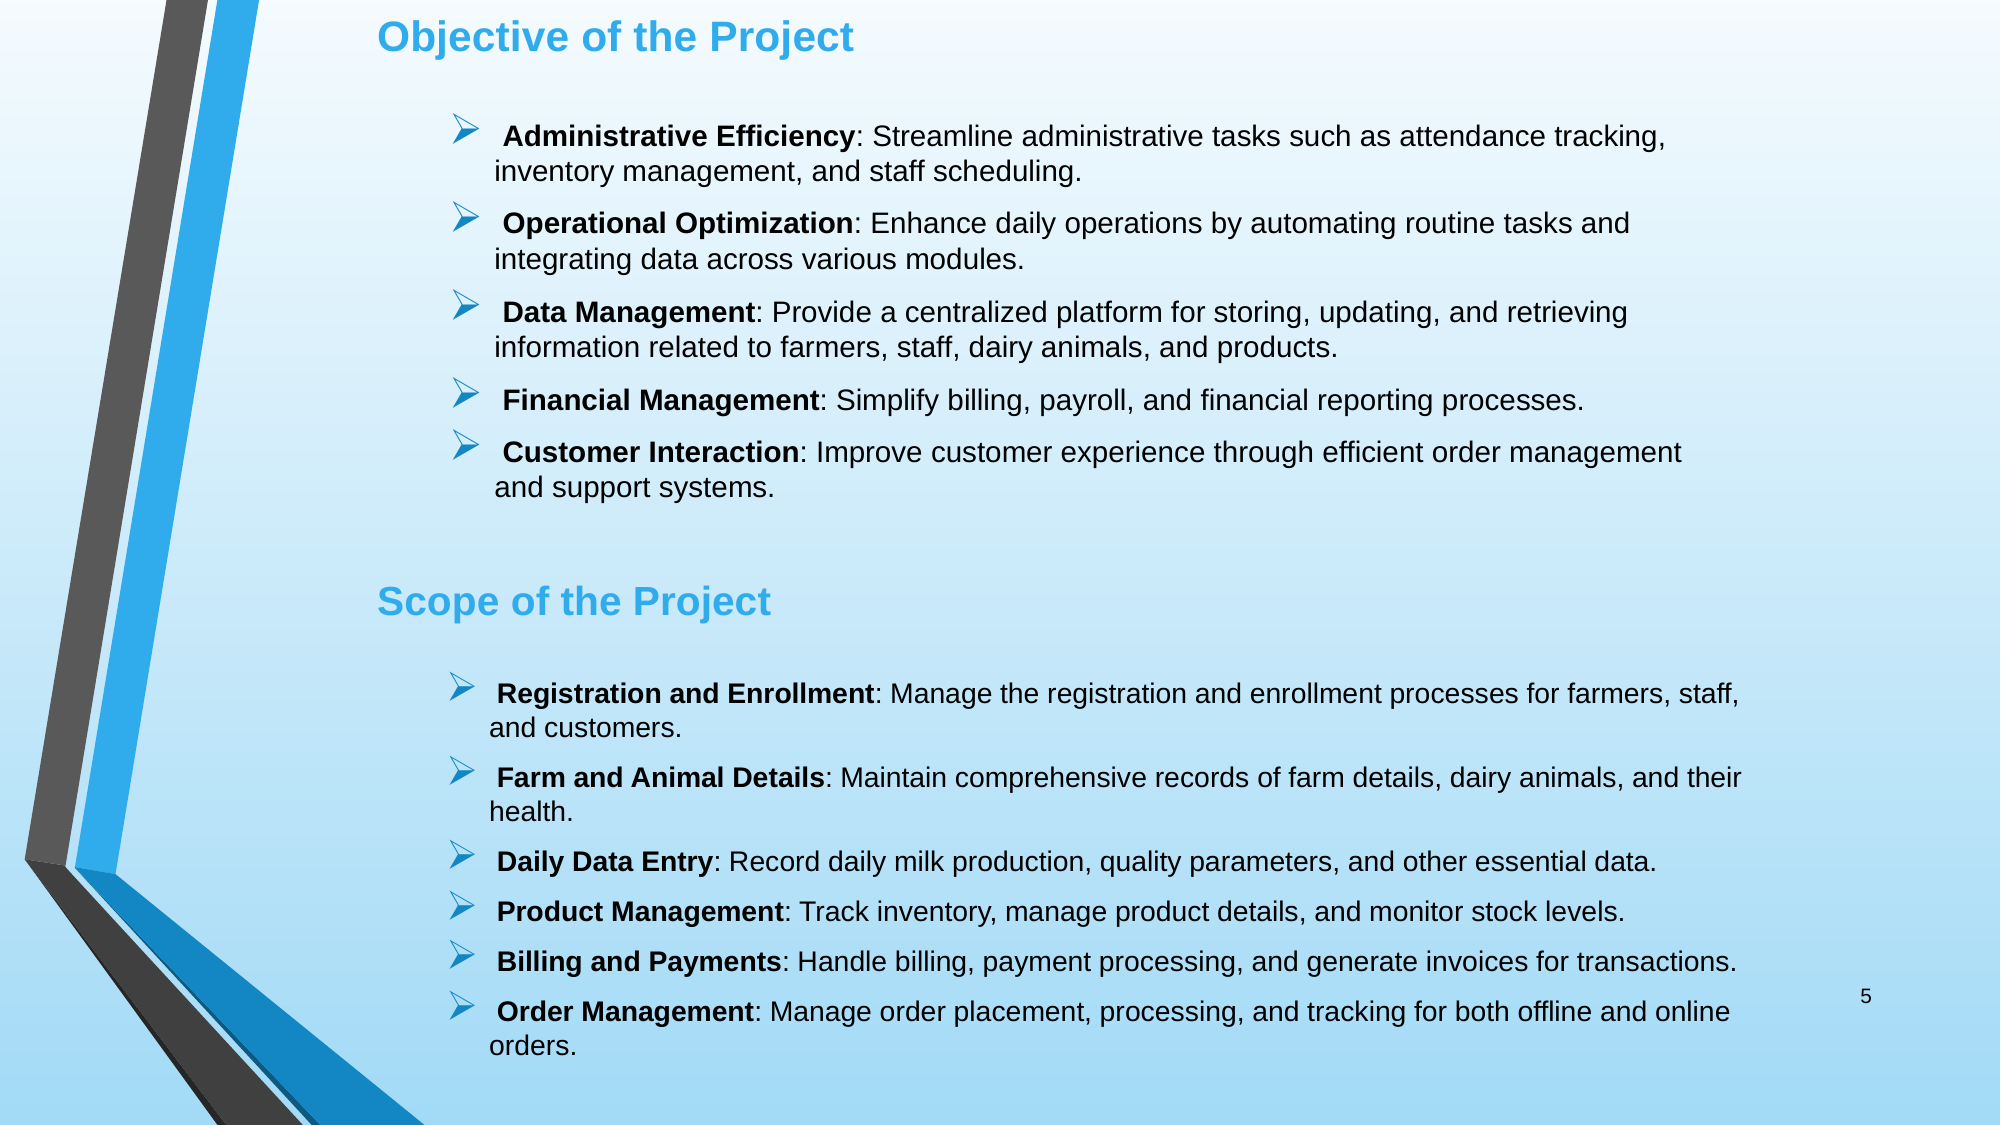

Objective of the Project

 Administrative Efficiency: Streamline administrative tasks such as attendance tracking, inventory management, and staff scheduling.
 Operational Optimization: Enhance daily operations by automating routine tasks and integrating data across various modules.
 Data Management: Provide a centralized platform for storing, updating, and retrieving information related to farmers, staff, dairy animals, and products.
 Financial Management: Simplify billing, payroll, and financial reporting processes.
 Customer Interaction: Improve customer experience through efficient order management and support systems.
Scope of the Project

 Registration and Enrollment: Manage the registration and enrollment processes for farmers, staff, and customers.
 Farm and Animal Details: Maintain comprehensive records of farm details, dairy animals, and their health.
 Daily Data Entry: Record daily milk production, quality parameters, and other essential data.
 Product Management: Track inventory, manage product details, and monitor stock levels.
 Billing and Payments: Handle billing, payment processing, and generate invoices for transactions.
 Order Management: Manage order placement, processing, and tracking for both offline and online orders.

5